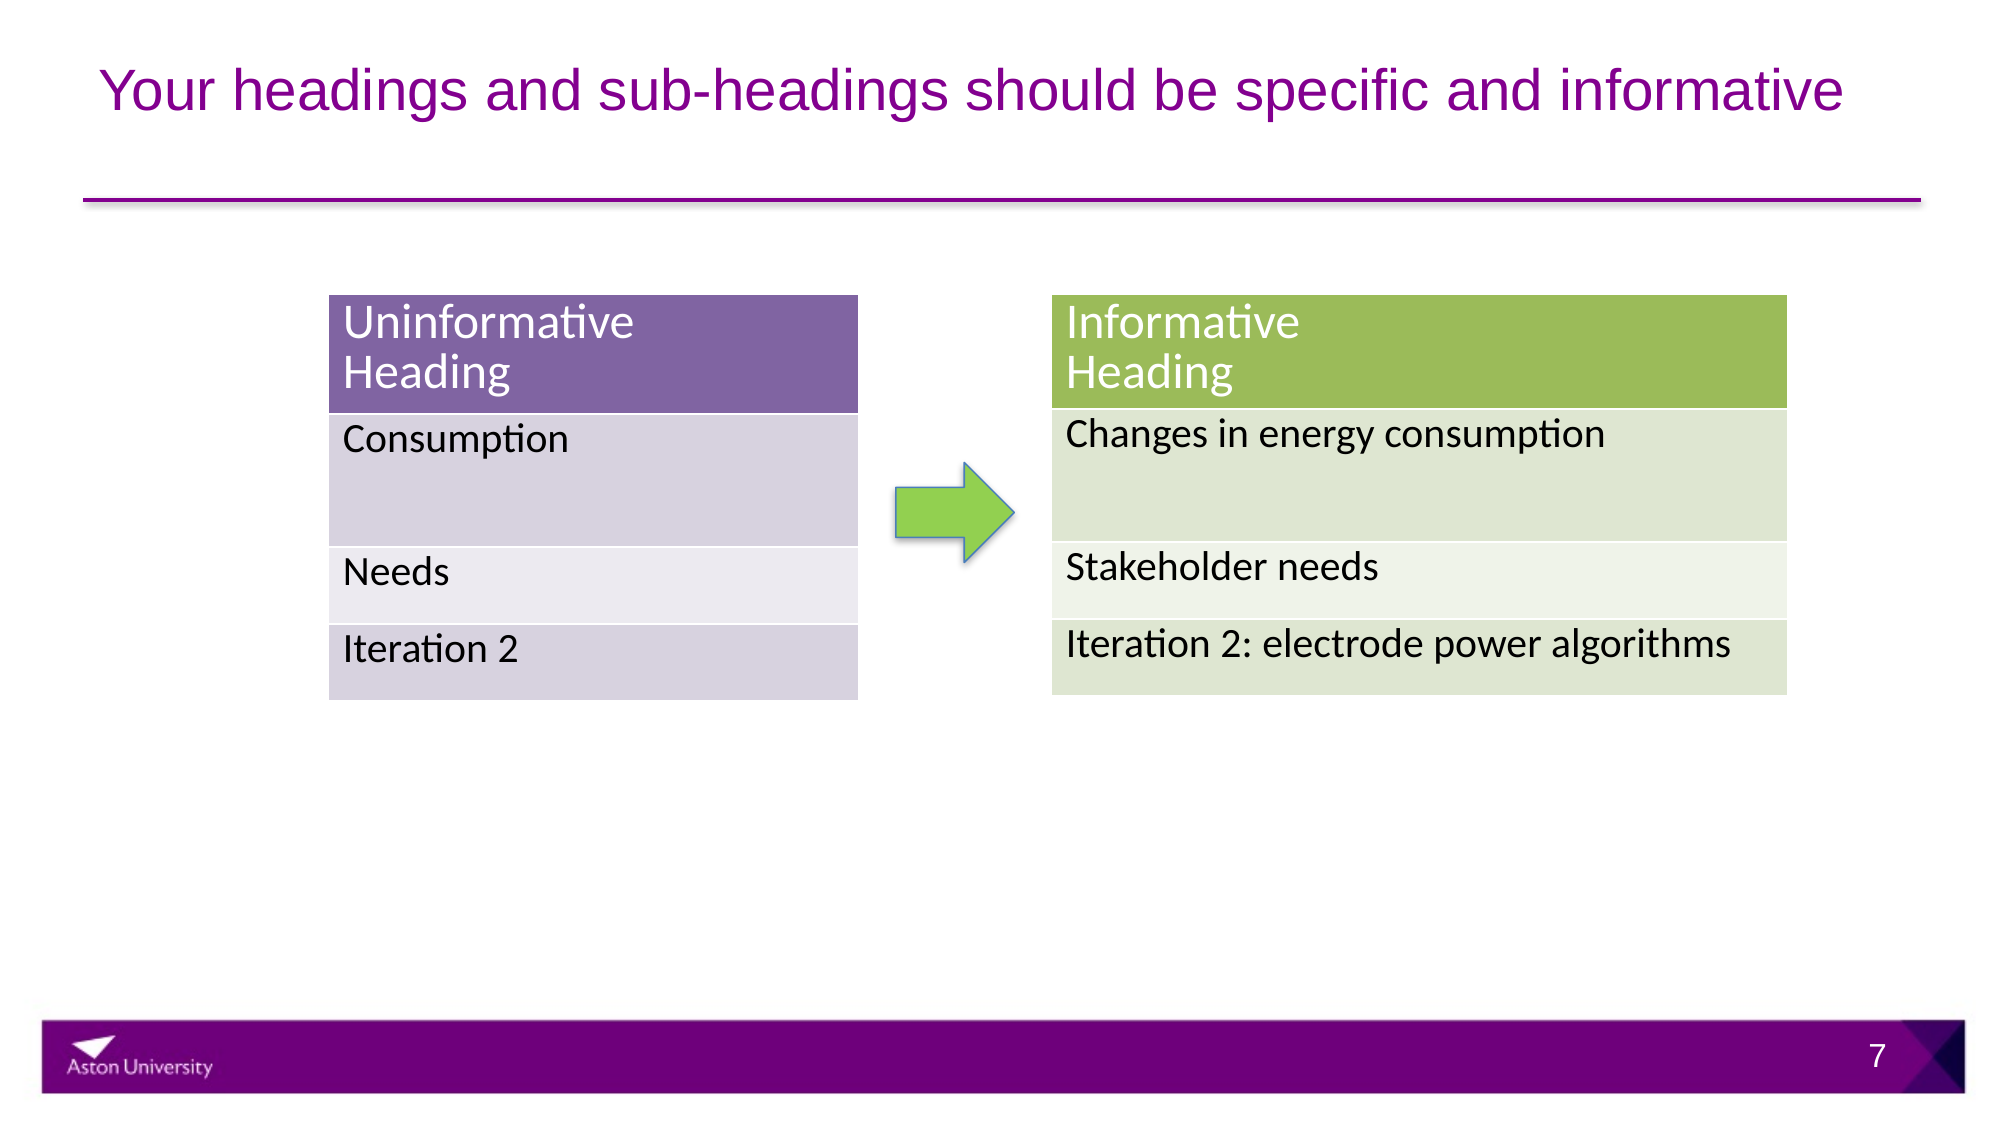

# Your headings and sub-headings should be specific and informative

| Uninformative Heading |
| --- |
| Consumption |
| Needs |
| Iteration 2 |
| Informative Heading |
| --- |
| Changes in energy consumption |
| Stakeholder needs |
| Iteration 2: electrode power algorithms |